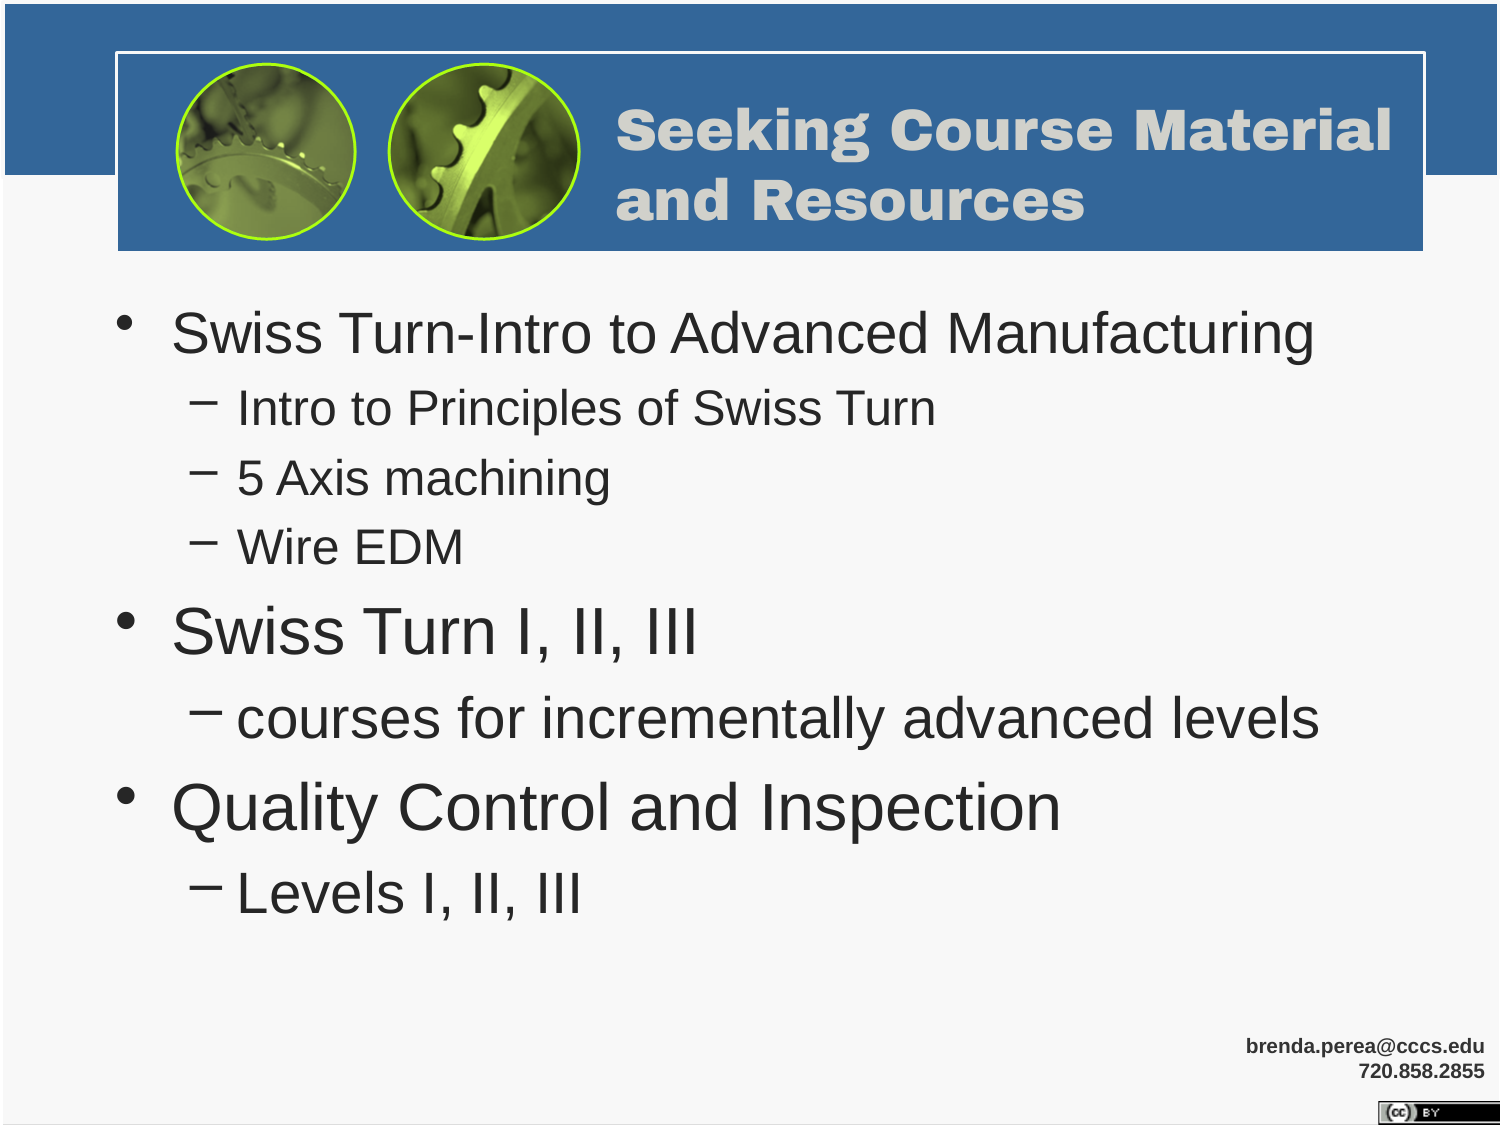

# Seeking Course Material and Resources
Swiss Turn-Intro to Advanced Manufacturing
Intro to Principles of Swiss Turn
5 Axis machining
Wire EDM
Swiss Turn I, II, III
courses for incrementally advanced levels
Quality Control and Inspection
Levels I, II, III
brenda.perea@cccs.edu
720.858.2855